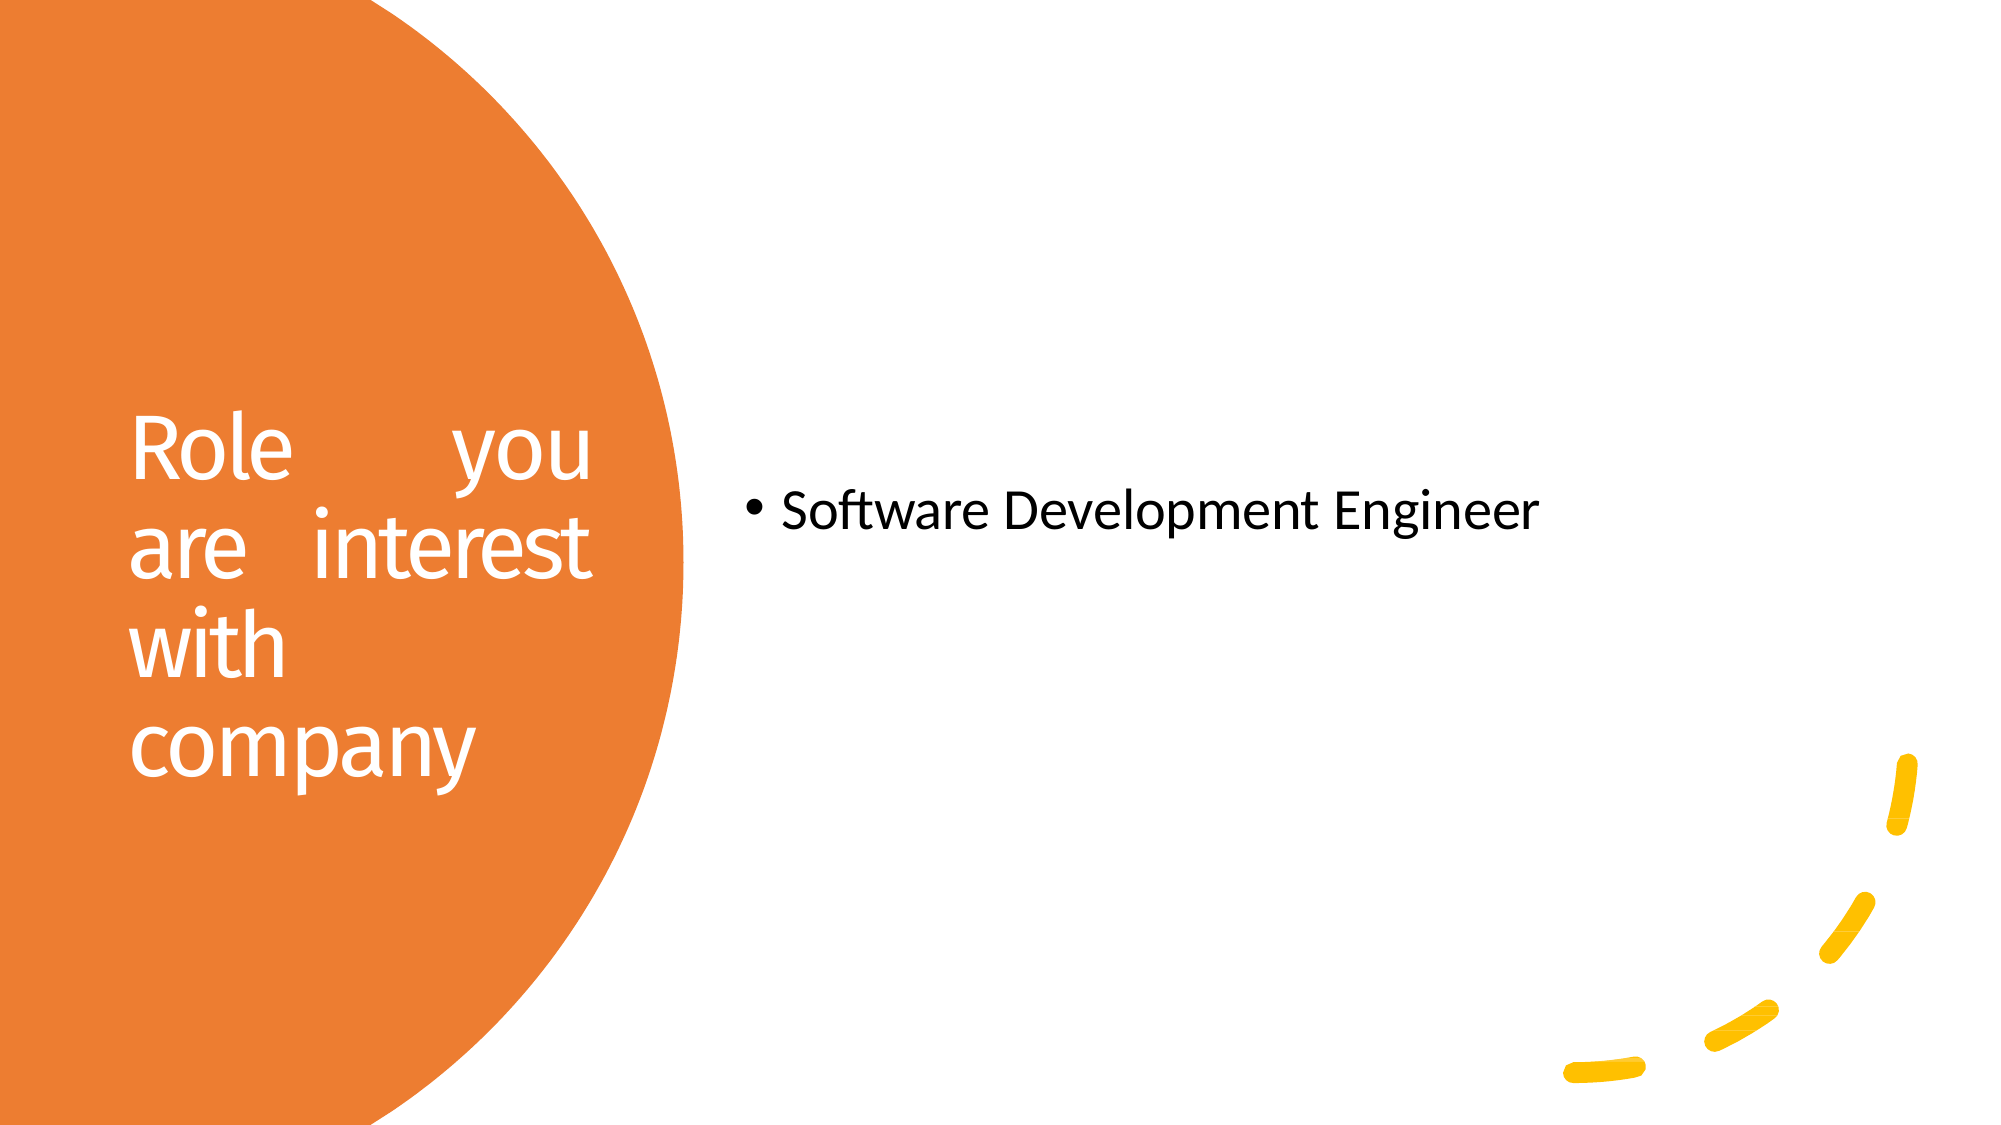

# Role you are  interest with  company
Software Development Engineer